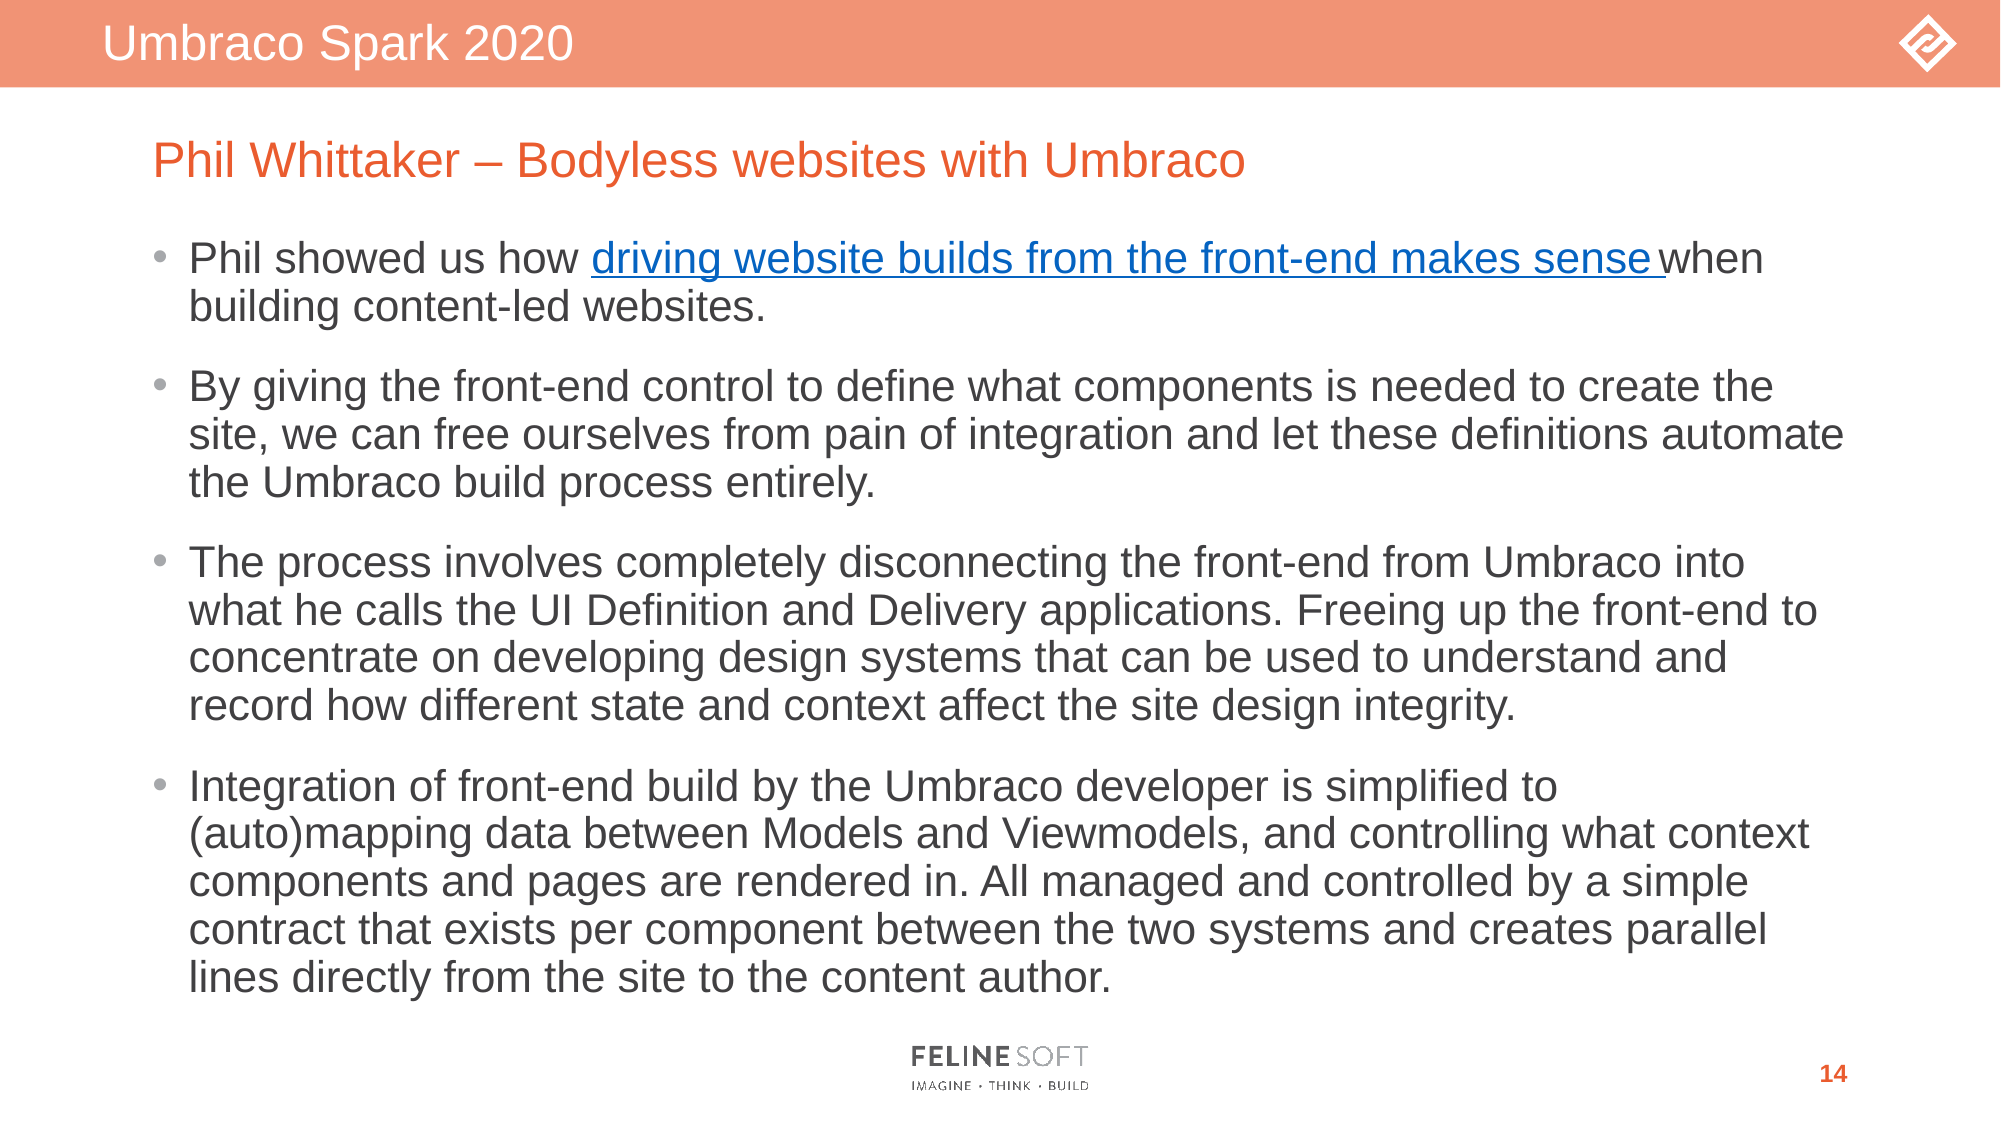

# Umbraco Spark 2020
Phil Whittaker – Bodyless websites with Umbraco
Phil showed us how driving website builds from the front-end makes sense when building content-led websites.
By giving the front-end control to define what components is needed to create the site, we can free ourselves from pain of integration and let these definitions automate the Umbraco build process entirely.
The process involves completely disconnecting the front-end from Umbraco into what he calls the UI Definition and Delivery applications. Freeing up the front-end to concentrate on developing design systems that can be used to understand and record how different state and context affect the site design integrity.
Integration of front-end build by the Umbraco developer is simplified to (auto)mapping data between Models and Viewmodels, and controlling what context components and pages are rendered in. All managed and controlled by a simple contract that exists per component between the two systems and creates parallel lines directly from the site to the content author.

14